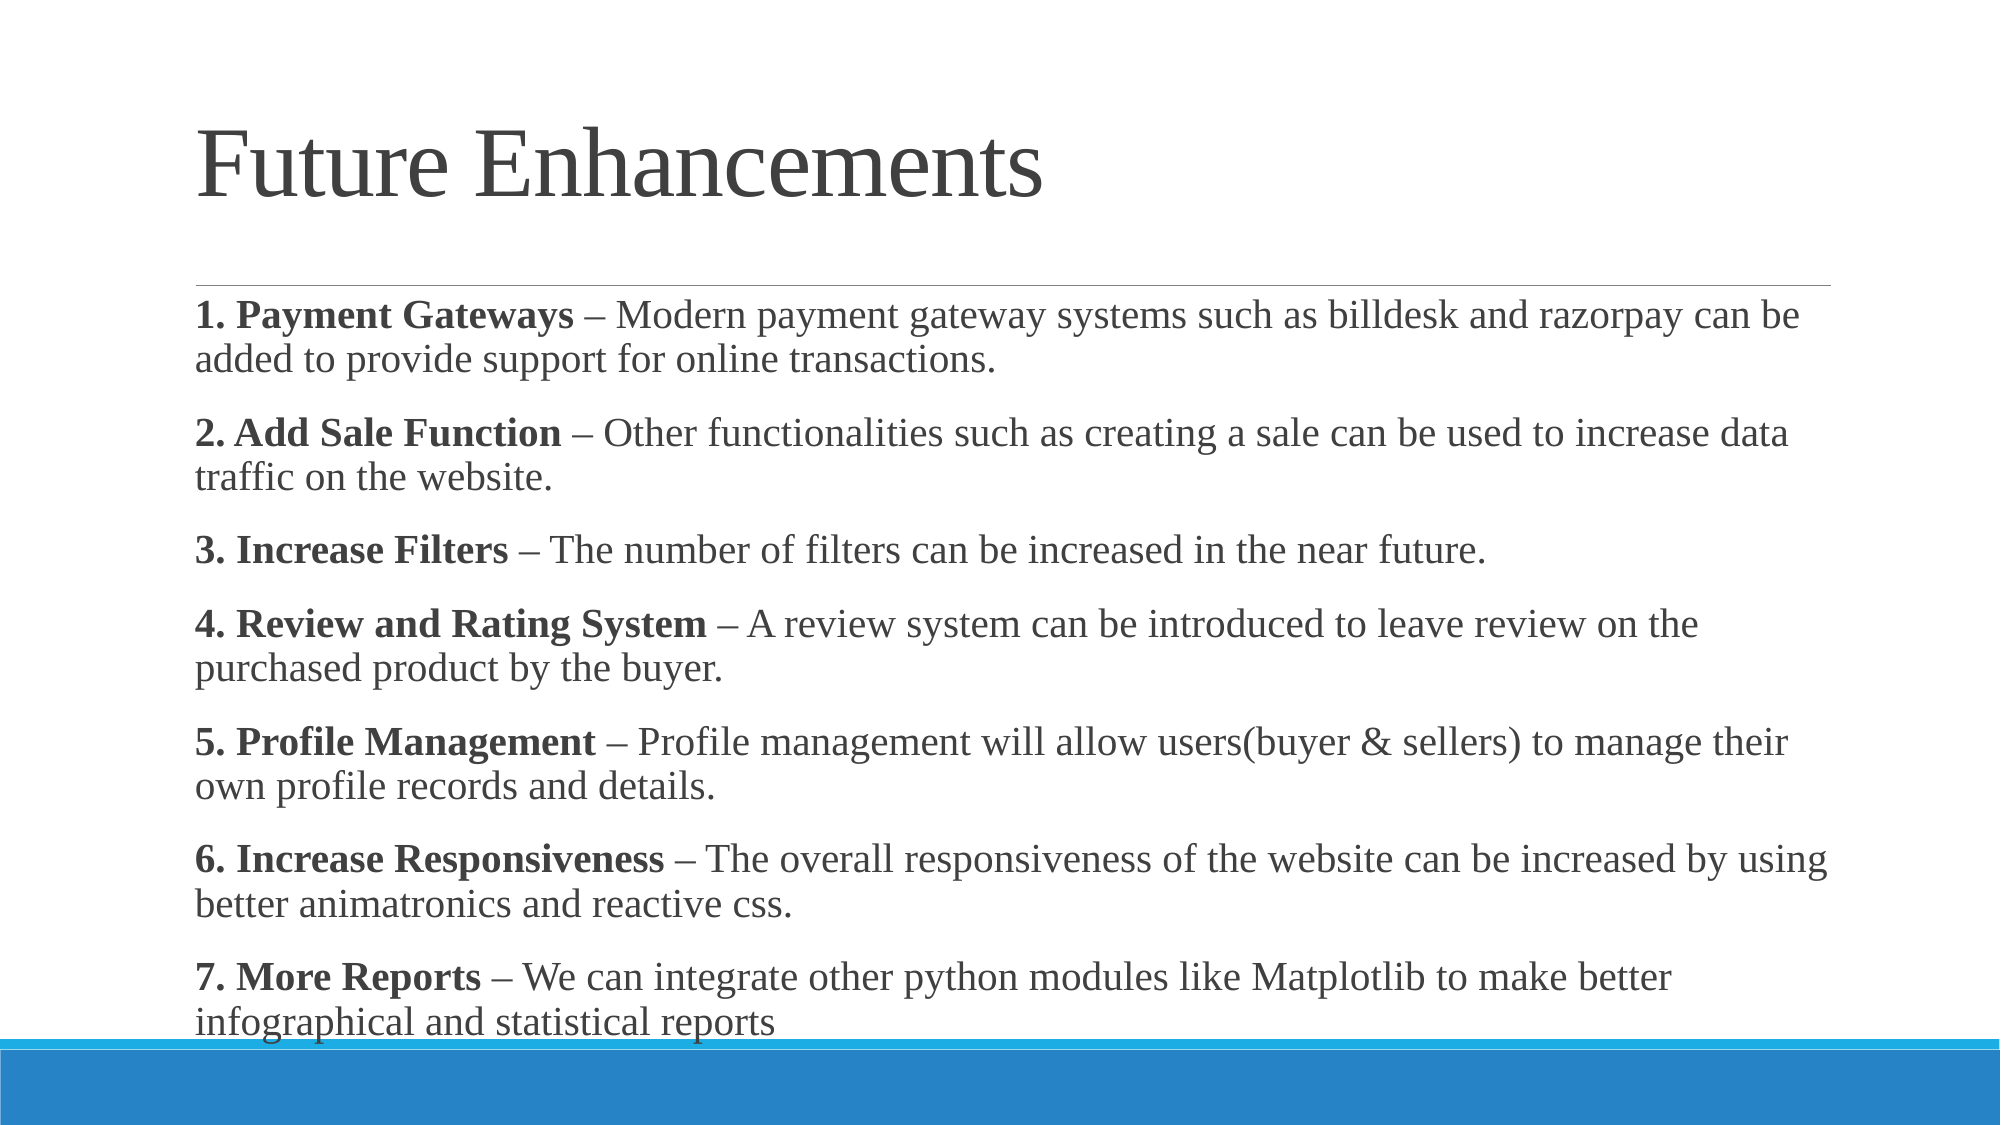

# Future Enhancements
1. Payment Gateways – Modern payment gateway systems such as billdesk and razorpay can be added to provide support for online transactions.
2. Add Sale Function – Other functionalities such as creating a sale can be used to increase data traffic on the website.
3. Increase Filters – The number of filters can be increased in the near future.
4. Review and Rating System – A review system can be introduced to leave review on the purchased product by the buyer.
5. Profile Management – Profile management will allow users(buyer & sellers) to manage their own profile records and details.
6. Increase Responsiveness – The overall responsiveness of the website can be increased by using better animatronics and reactive css.
7. More Reports – We can integrate other python modules like Matplotlib to make better infographical and statistical reports